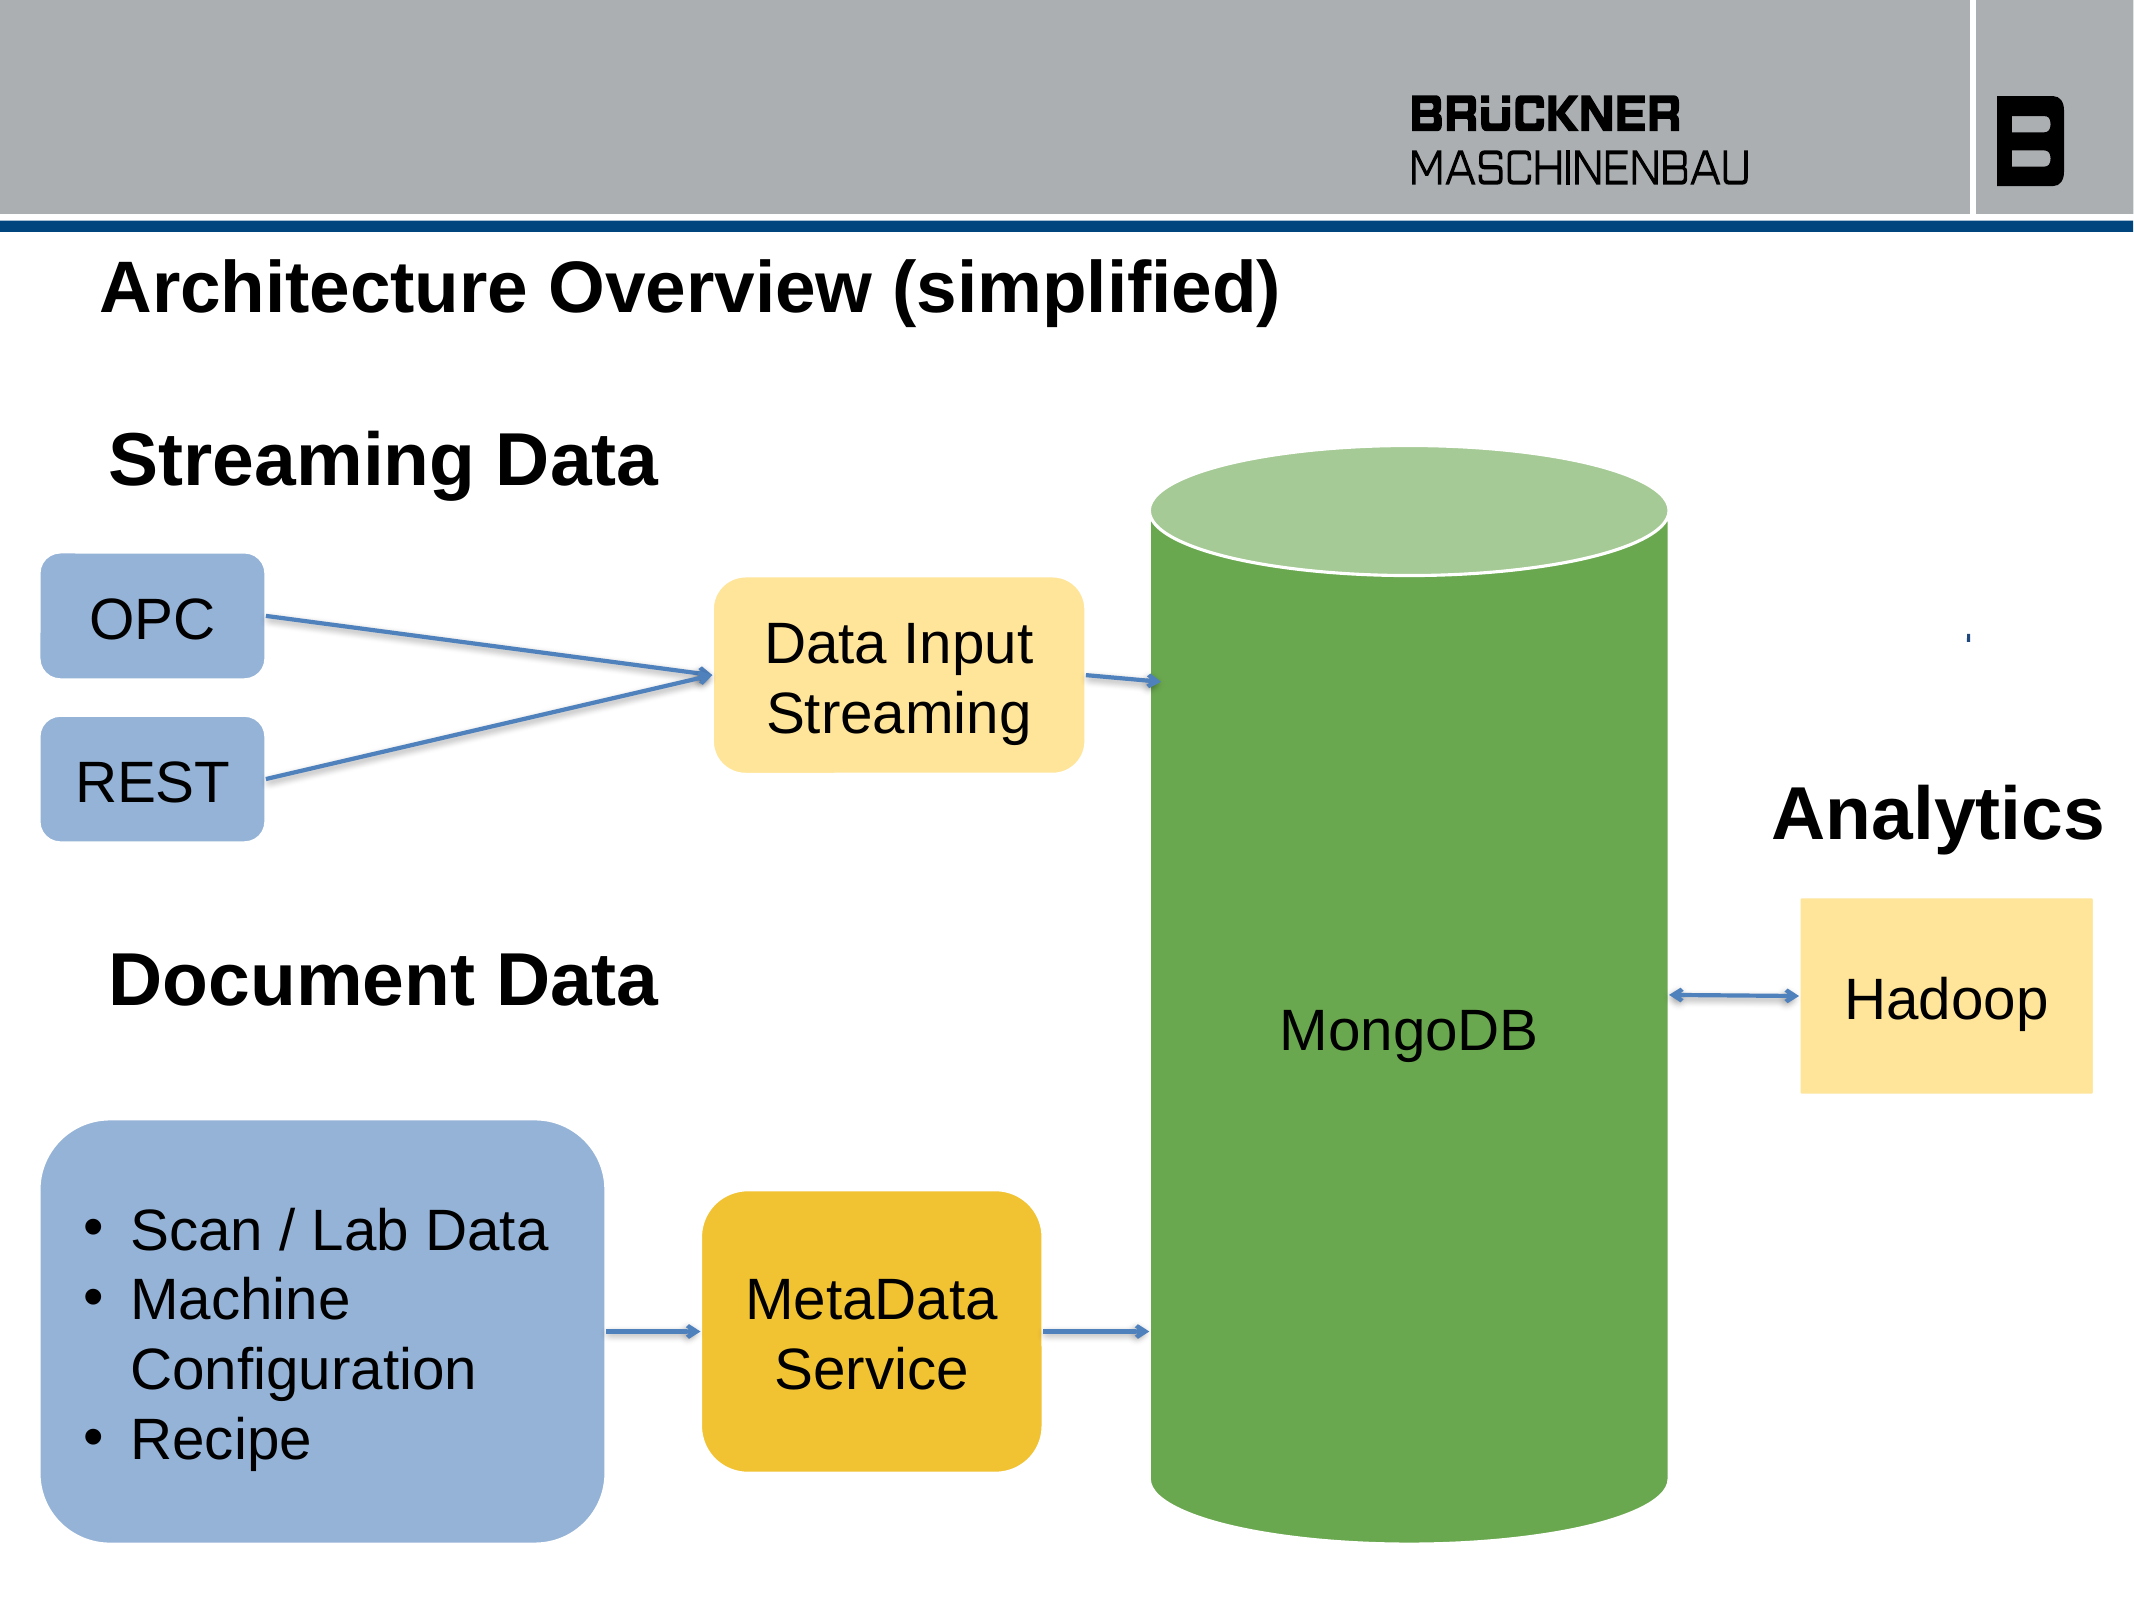

# Architecture Overview (simplified)
Streaming Data
Streaming Data
MongoDB
OPC
Data Input Streaming
REST
Analytics
Hadoop
Document Data
Scan / Lab Data
Machine Configuration
Recipe
MetaData Service